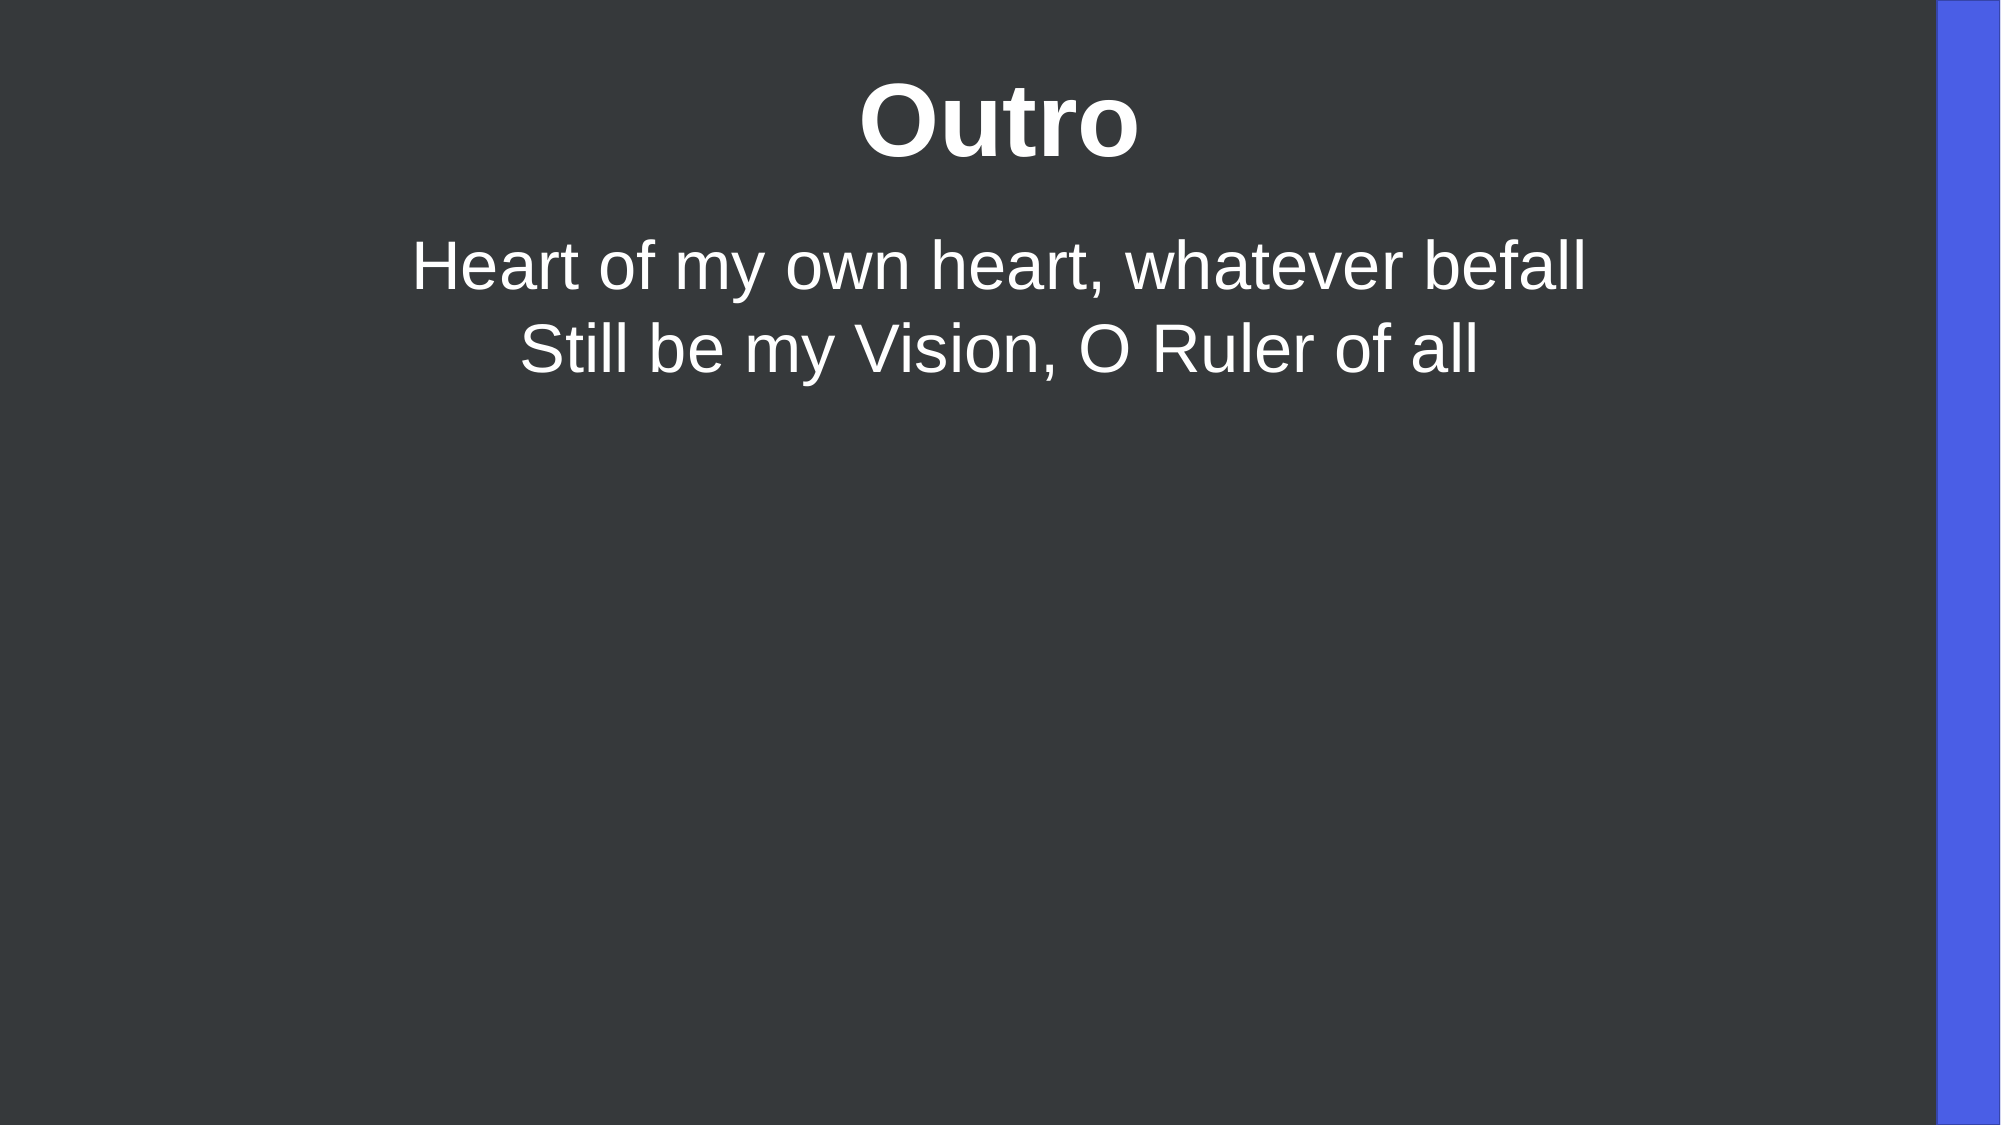

Outro
Heart of my own heart, whatever befall
Still be my Vision, O Ruler of all